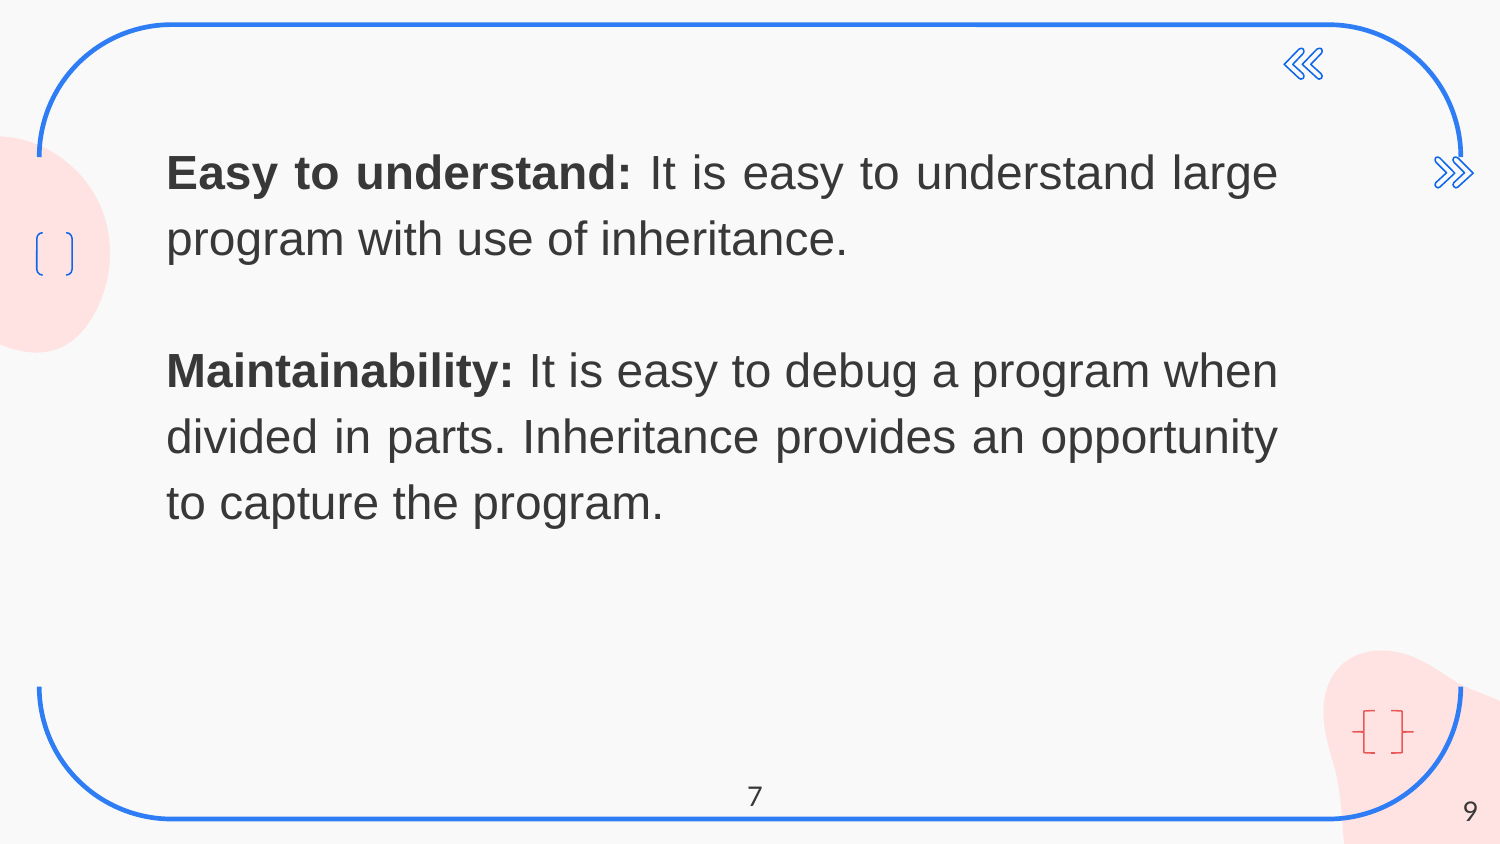

# Easy to understand: It is easy to understand large program with use of inheritance.

Maintainability: It is easy to debug a program when divided in parts. Inheritance provides an opportunity to capture the program.
7
9